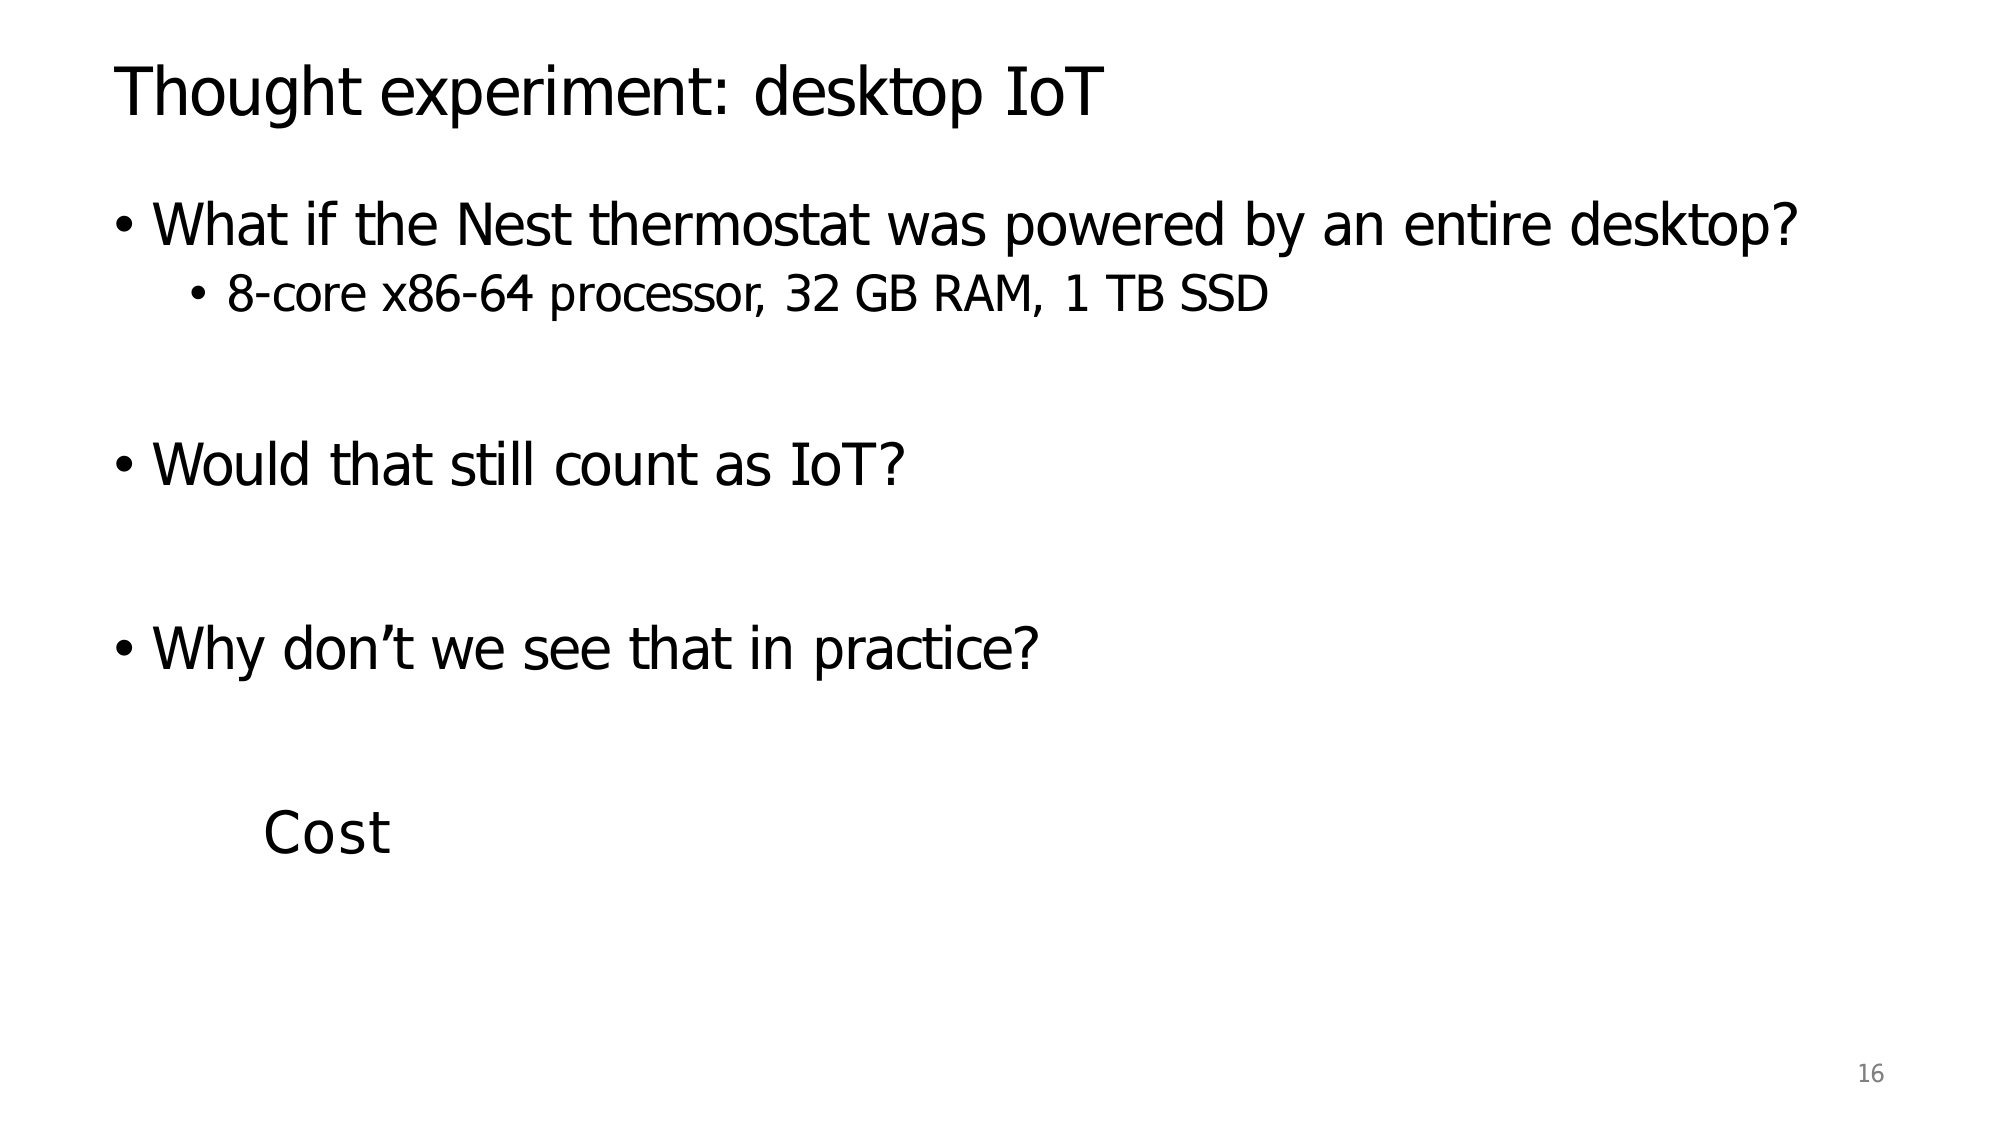

# Thought experiment: desktop IoT
What if the Nest thermostat was powered by an entire desktop?
8-core x86-64 processor, 32 GB RAM, 1 TB SSD

Would that still count as IoT?

Why don’t we see that in practice?

	Cost
16